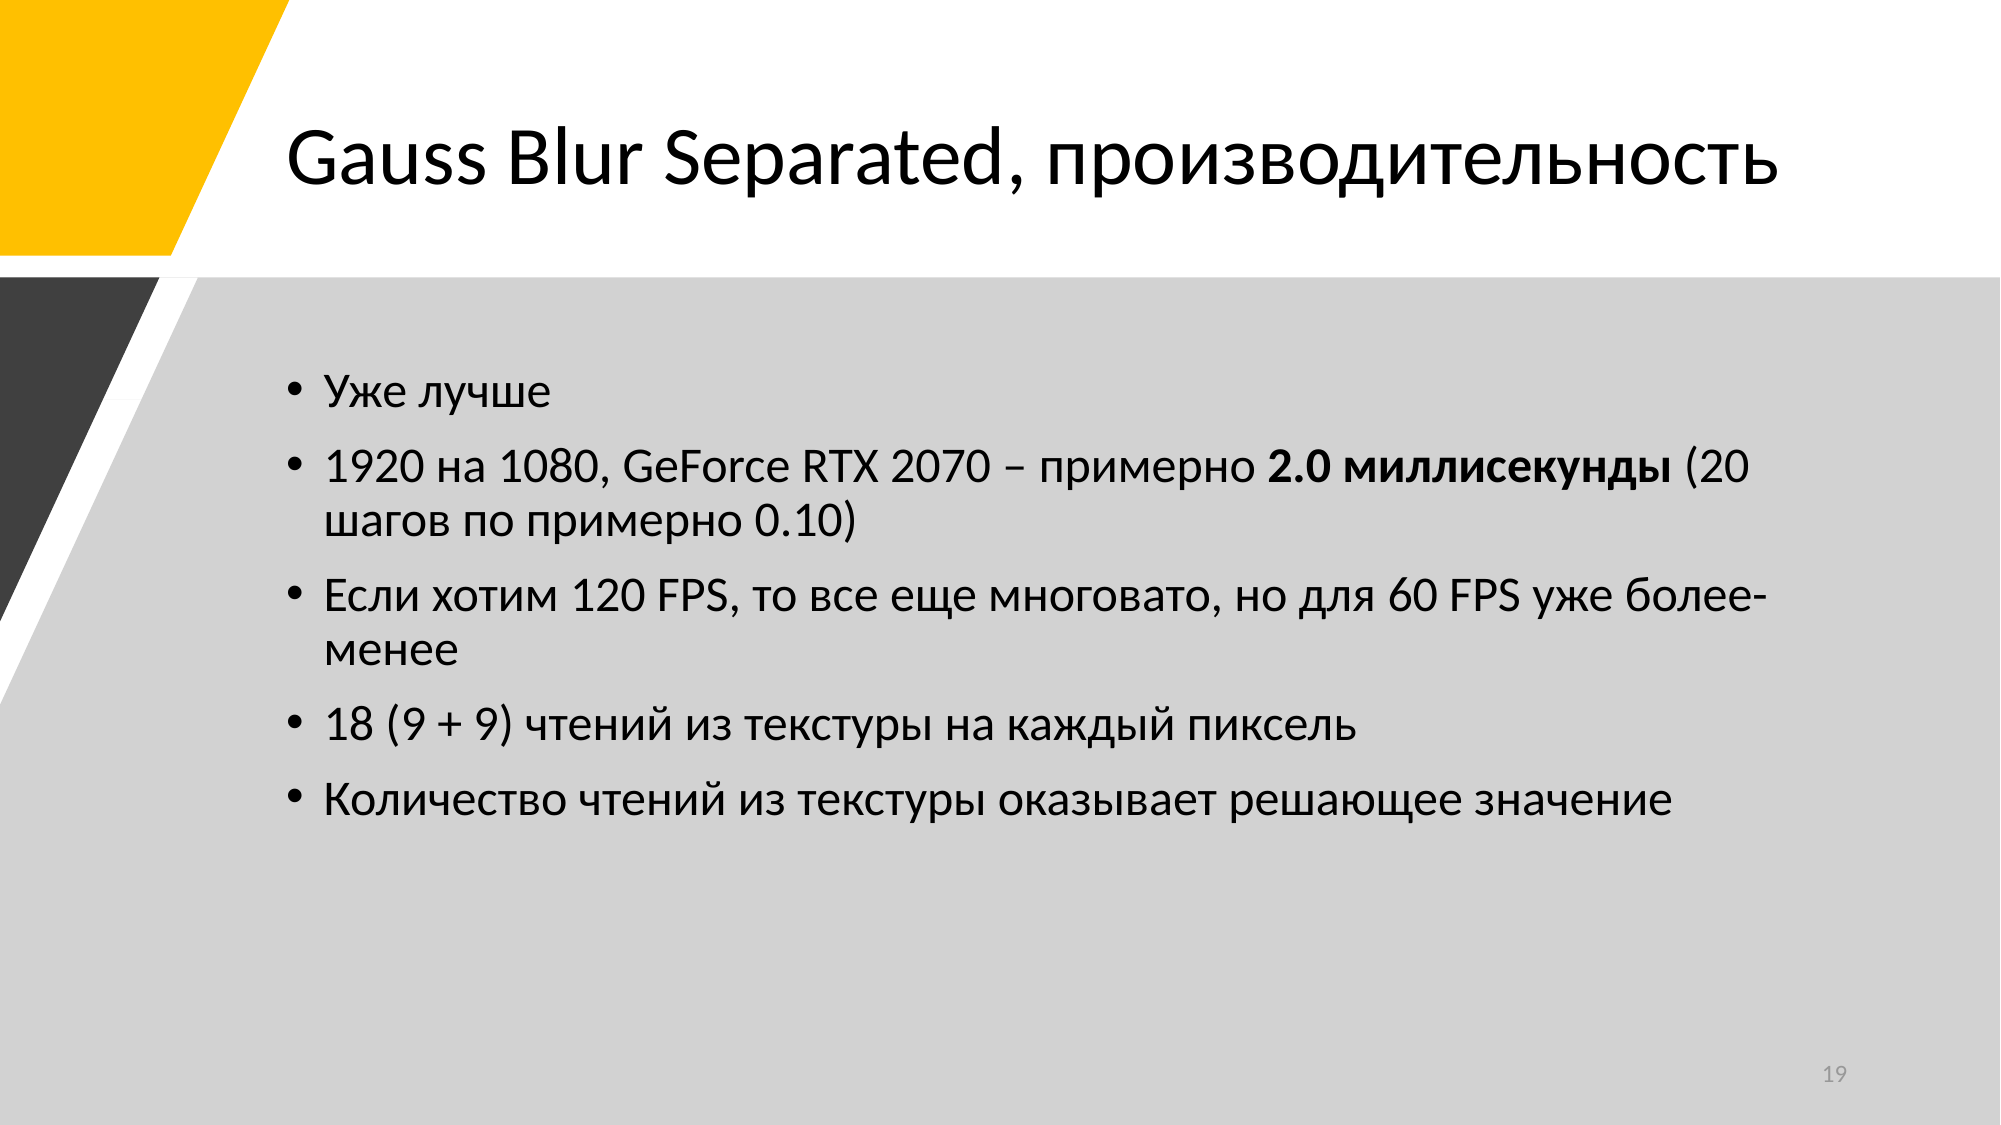

# Gauss Blur Separated, производительность

Уже лучше
1920 на 1080, GeForce RTX 2070 – примерно 2.0 миллисекунды (20 шагов по примерно 0.10)
Если хотим 120 FPS, то все еще многовато, но для 60 FPS уже более-менее
18 (9 + 9) чтений из текстуры на каждый пиксель
Количество чтений из текстуры оказывает решающее значение

19